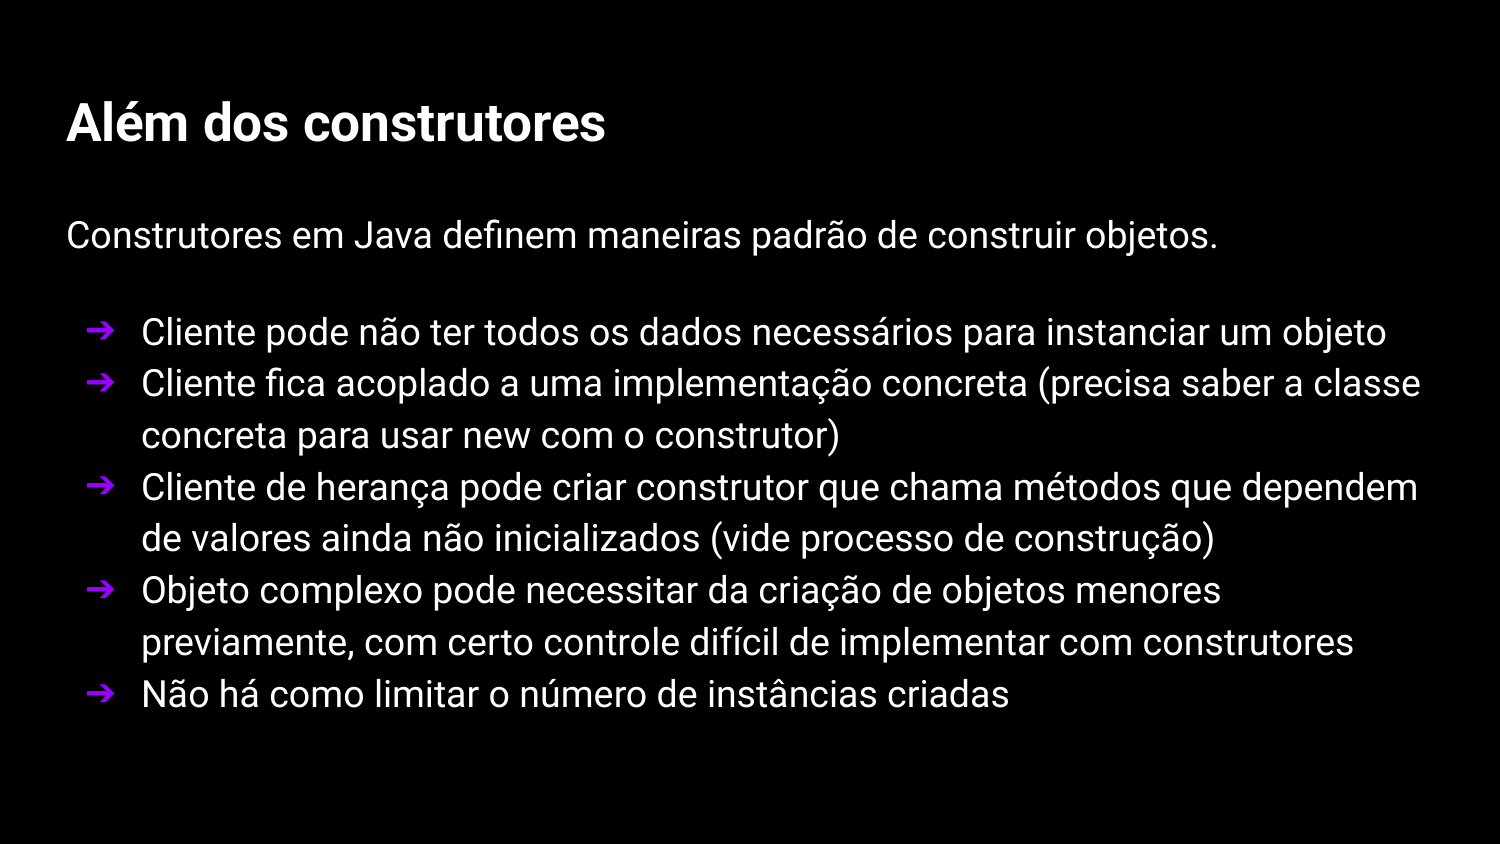

# Além dos construtores
Construtores em Java definem maneiras padrão de construir objetos.
Cliente pode não ter todos os dados necessários para instanciar um objeto
Cliente fica acoplado a uma implementação concreta (precisa saber a classe concreta para usar new com o construtor)
Cliente de herança pode criar construtor que chama métodos que dependem de valores ainda não inicializados (vide processo de construção)
Objeto complexo pode necessitar da criação de objetos menores previamente, com certo controle difícil de implementar com construtores
Não há como limitar o número de instâncias criadas